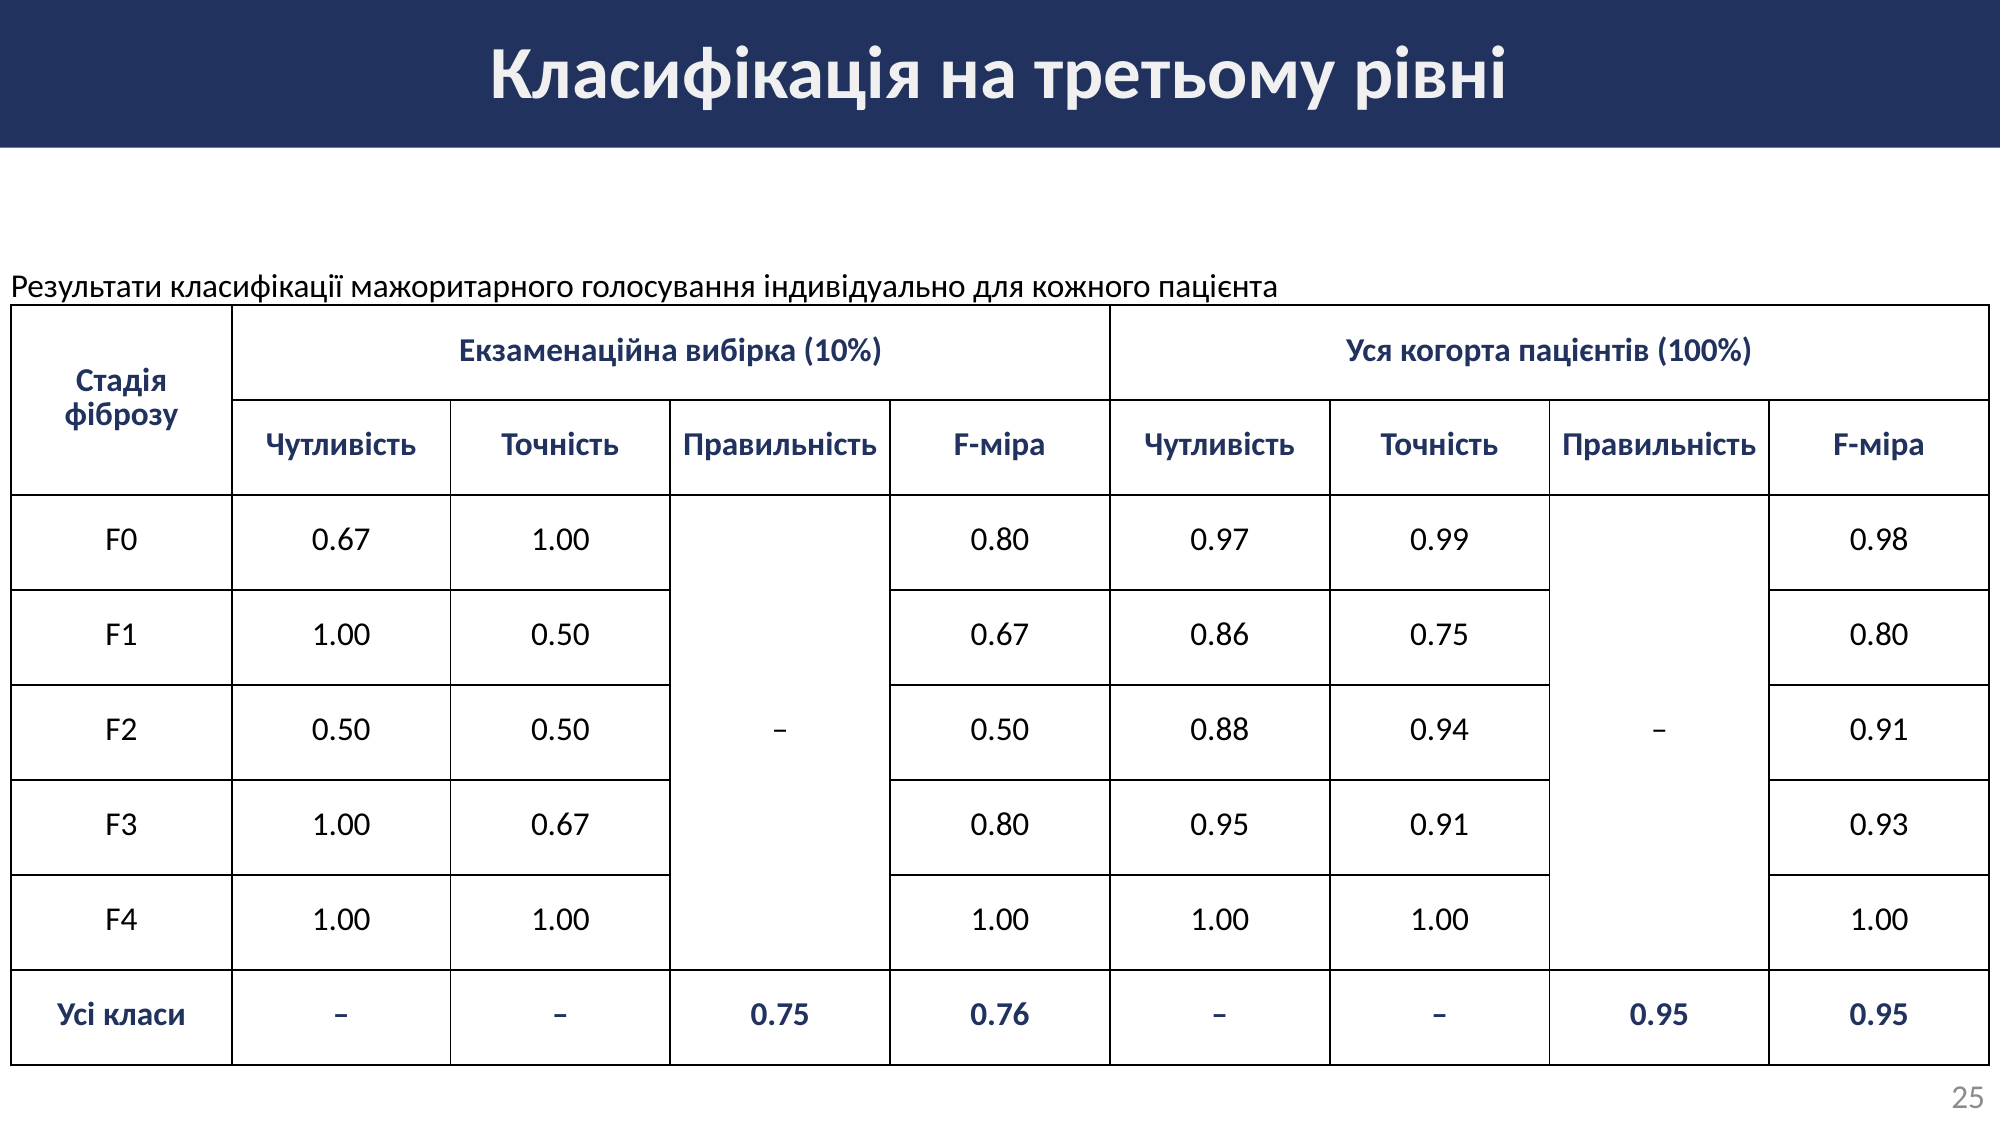

# Класифікація на третьому рівні
Результати класифікації мажоритарного голосування індивідуально для кожного пацієнта
| Стадія фіброзу | Екзаменаційна вибірка (10%) |  |  |  | Уся когорта пацієнтів (100%) |  |  |  |
| --- | --- | --- | --- | --- | --- | --- | --- | --- |
|  | Чутливість | Точність | Правильність | F-міра | Чутливість | Точність | Правильність | F-міра |
| F0 | 0.67 | 1.00 | – | 0.80 | 0.97 | 0.99 | – | 0.98 |
| F1 | 1.00 | 0.50 |  | 0.67 | 0.86 | 0.75 |  | 0.80 |
| F2 | 0.50 | 0.50 |  | 0.50 | 0.88 | 0.94 |  | 0.91 |
| F3 | 1.00 | 0.67 |  | 0.80 | 0.95 | 0.91 |  | 0.93 |
| F4 | 1.00 | 1.00 |  | 1.00 | 1.00 | 1.00 |  | 1.00 |
| Усі класи | – | – | 0.75 | 0.76 | – | – | 0.95 | 0.95 |
25